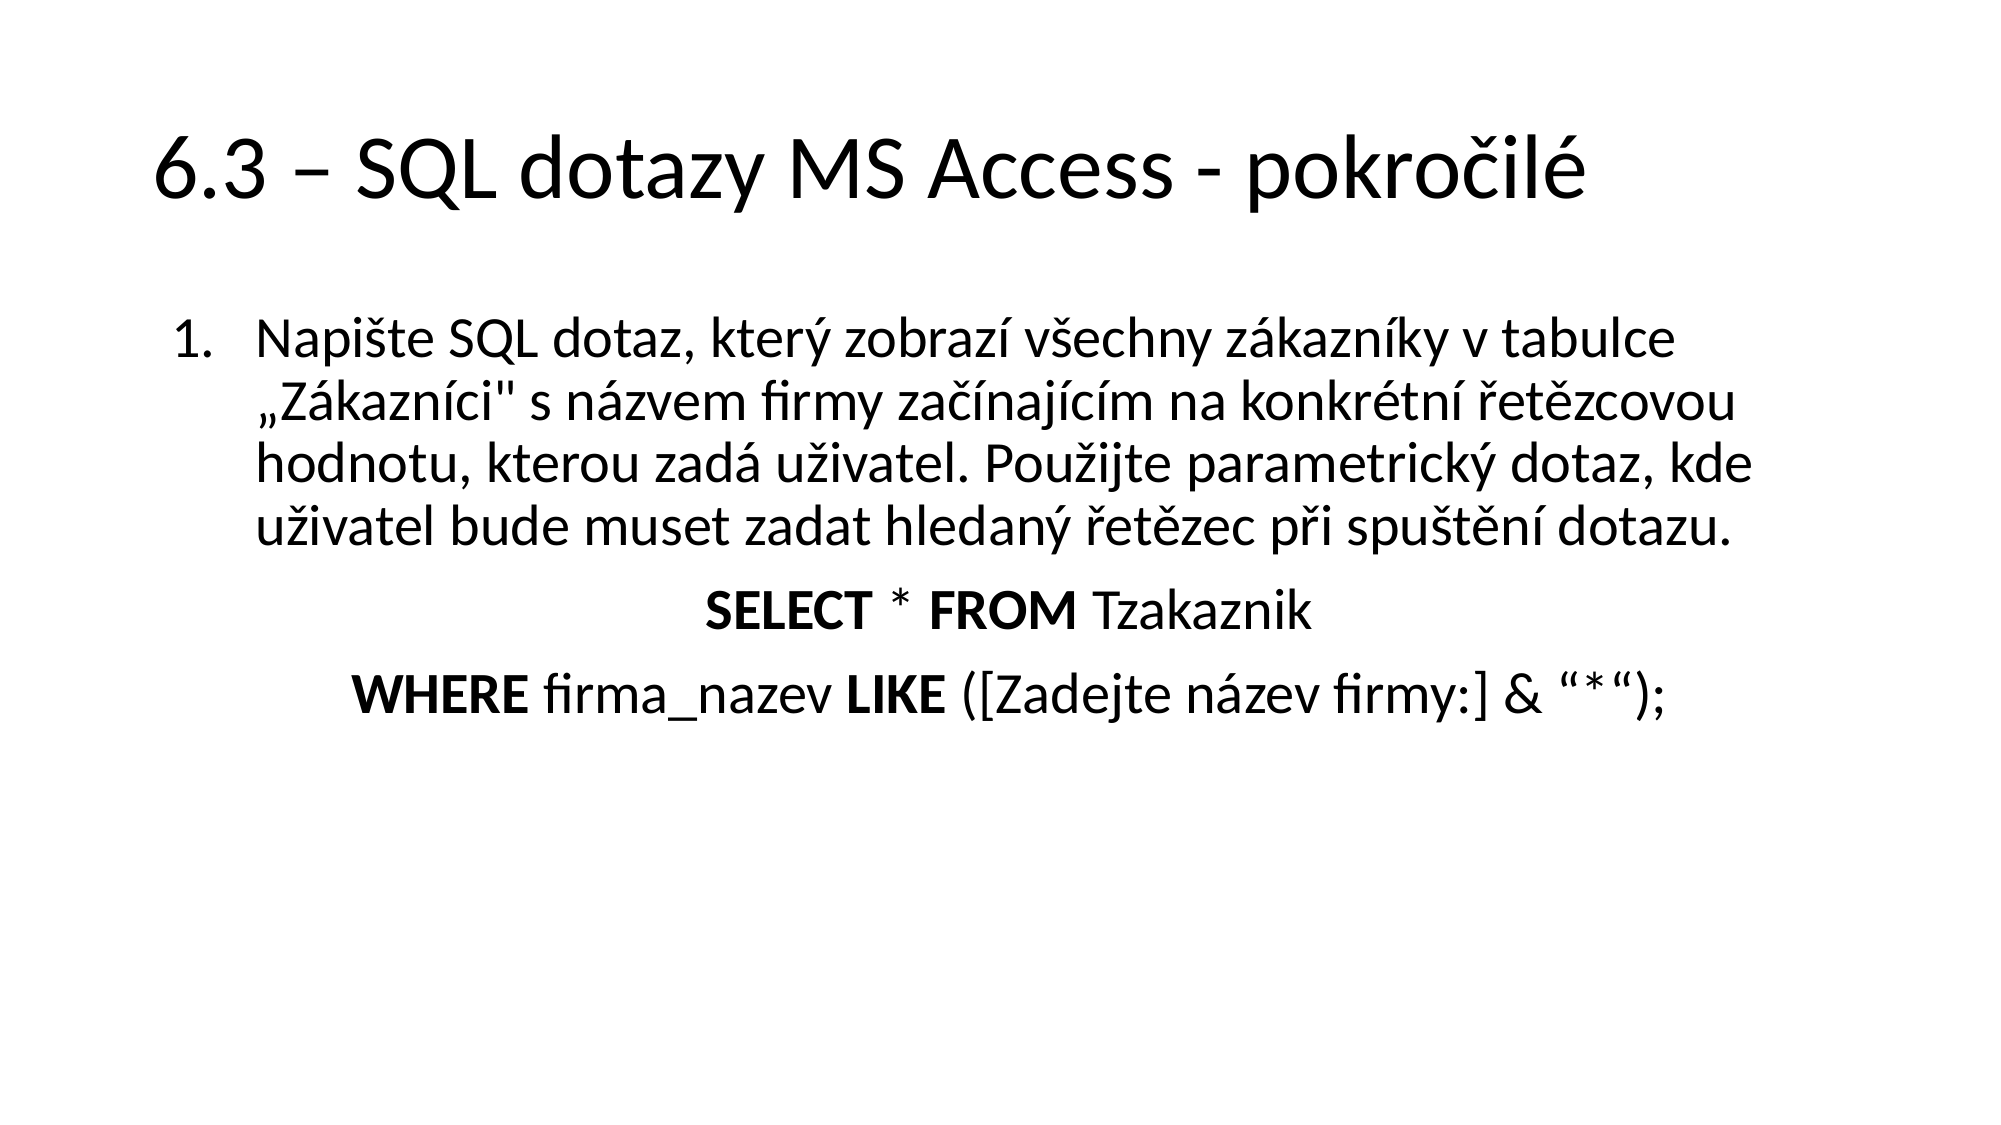

# 6.3 – SQL dotazy MS Access - pokročilé
Napište SQL dotaz, který zobrazí všechny zákazníky v tabulce „Zákazníci" s názvem firmy začínajícím na konkrétní řetězcovou hodnotu, kterou zadá uživatel. Použijte parametrický dotaz, kde uživatel bude muset zadat hledaný řetězec při spuštění dotazu.
SELECT * FROM Tzakaznik
WHERE firma_nazev LIKE ([Zadejte název firmy:] & “*“);